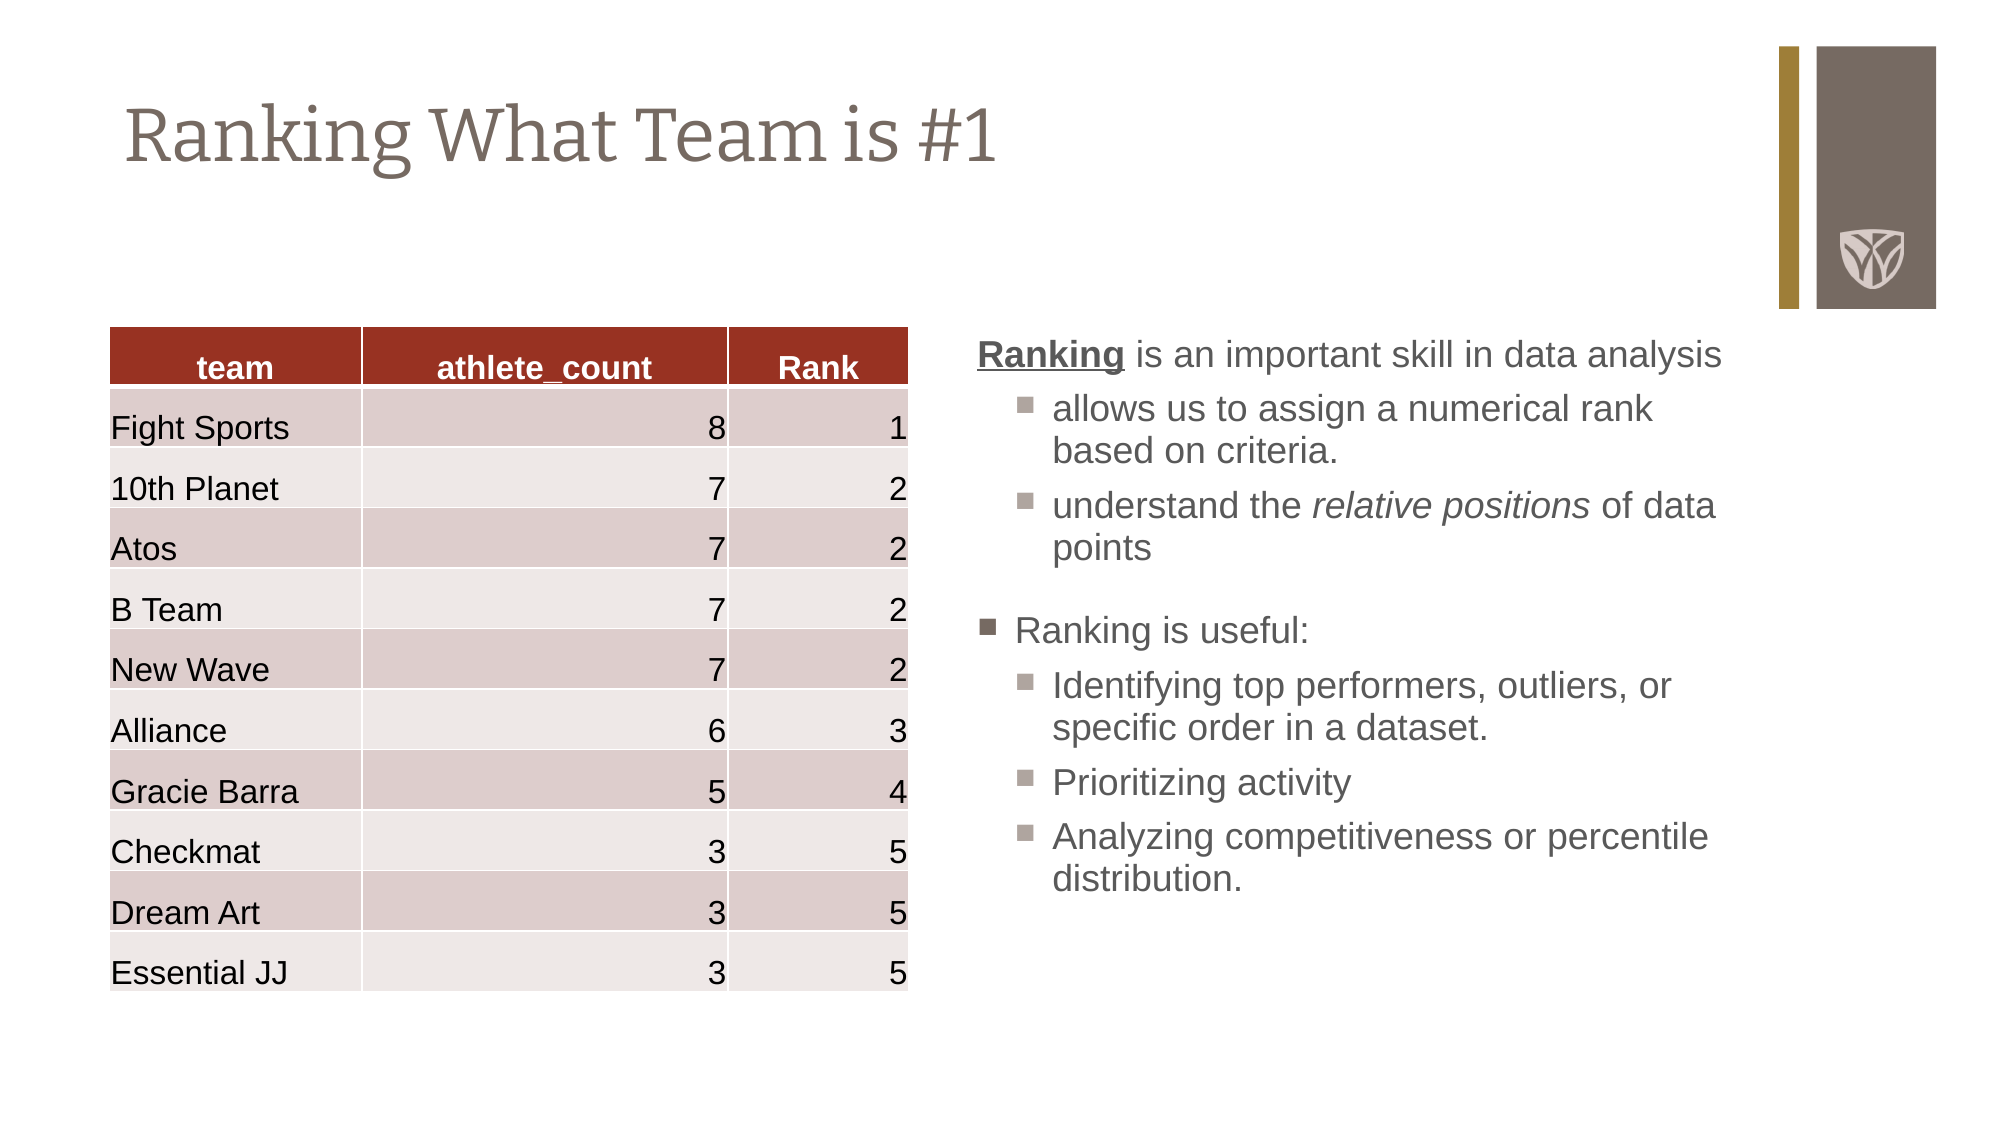

# Ranking What Team is #1
| team | athlete\_count | Rank |
| --- | --- | --- |
| Fight Sports | 8 | 1 |
| 10th Planet | 7 | 2 |
| Atos | 7 | 2 |
| B Team | 7 | 2 |
| New Wave | 7 | 2 |
| Alliance | 6 | 3 |
| Gracie Barra | 5 | 4 |
| Checkmat | 3 | 5 |
| Dream Art | 3 | 5 |
| Essential JJ | 3 | 5 |
Ranking is an important skill in data analysis
allows us to assign a numerical rank based on criteria.
understand the relative positions of data points
Ranking is useful:
Identifying top performers, outliers, or specific order in a dataset.
Prioritizing activity
Analyzing competitiveness or percentile distribution.